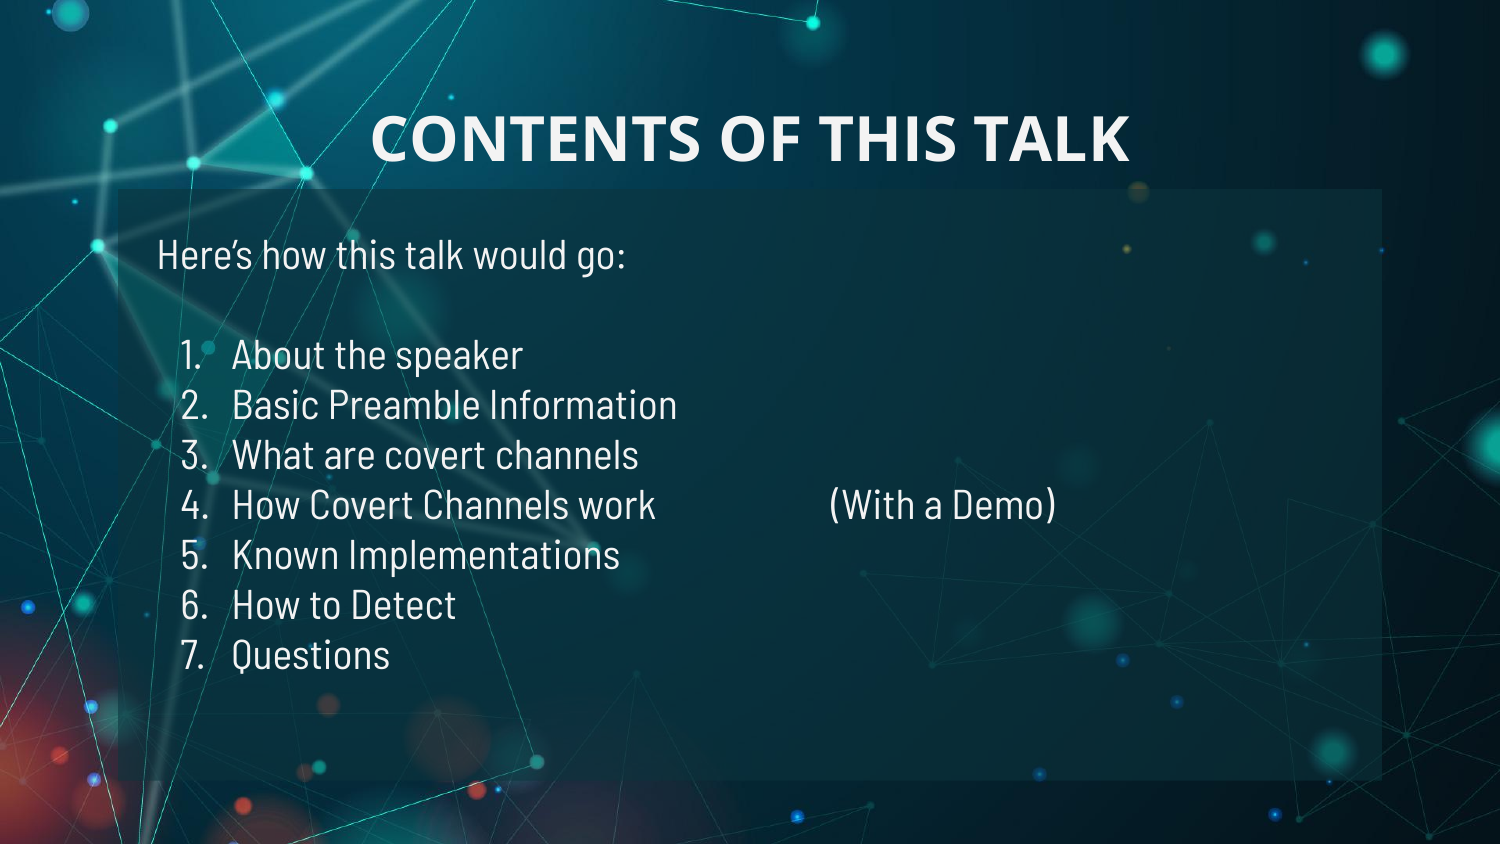

# CONTENTS OF THIS TALK
Here’s how this talk would go:

About the speaker
Basic Preamble Information
What are covert channels
How Covert Channels work 		(With a Demo)
Known Implementations
How to Detect
Questions